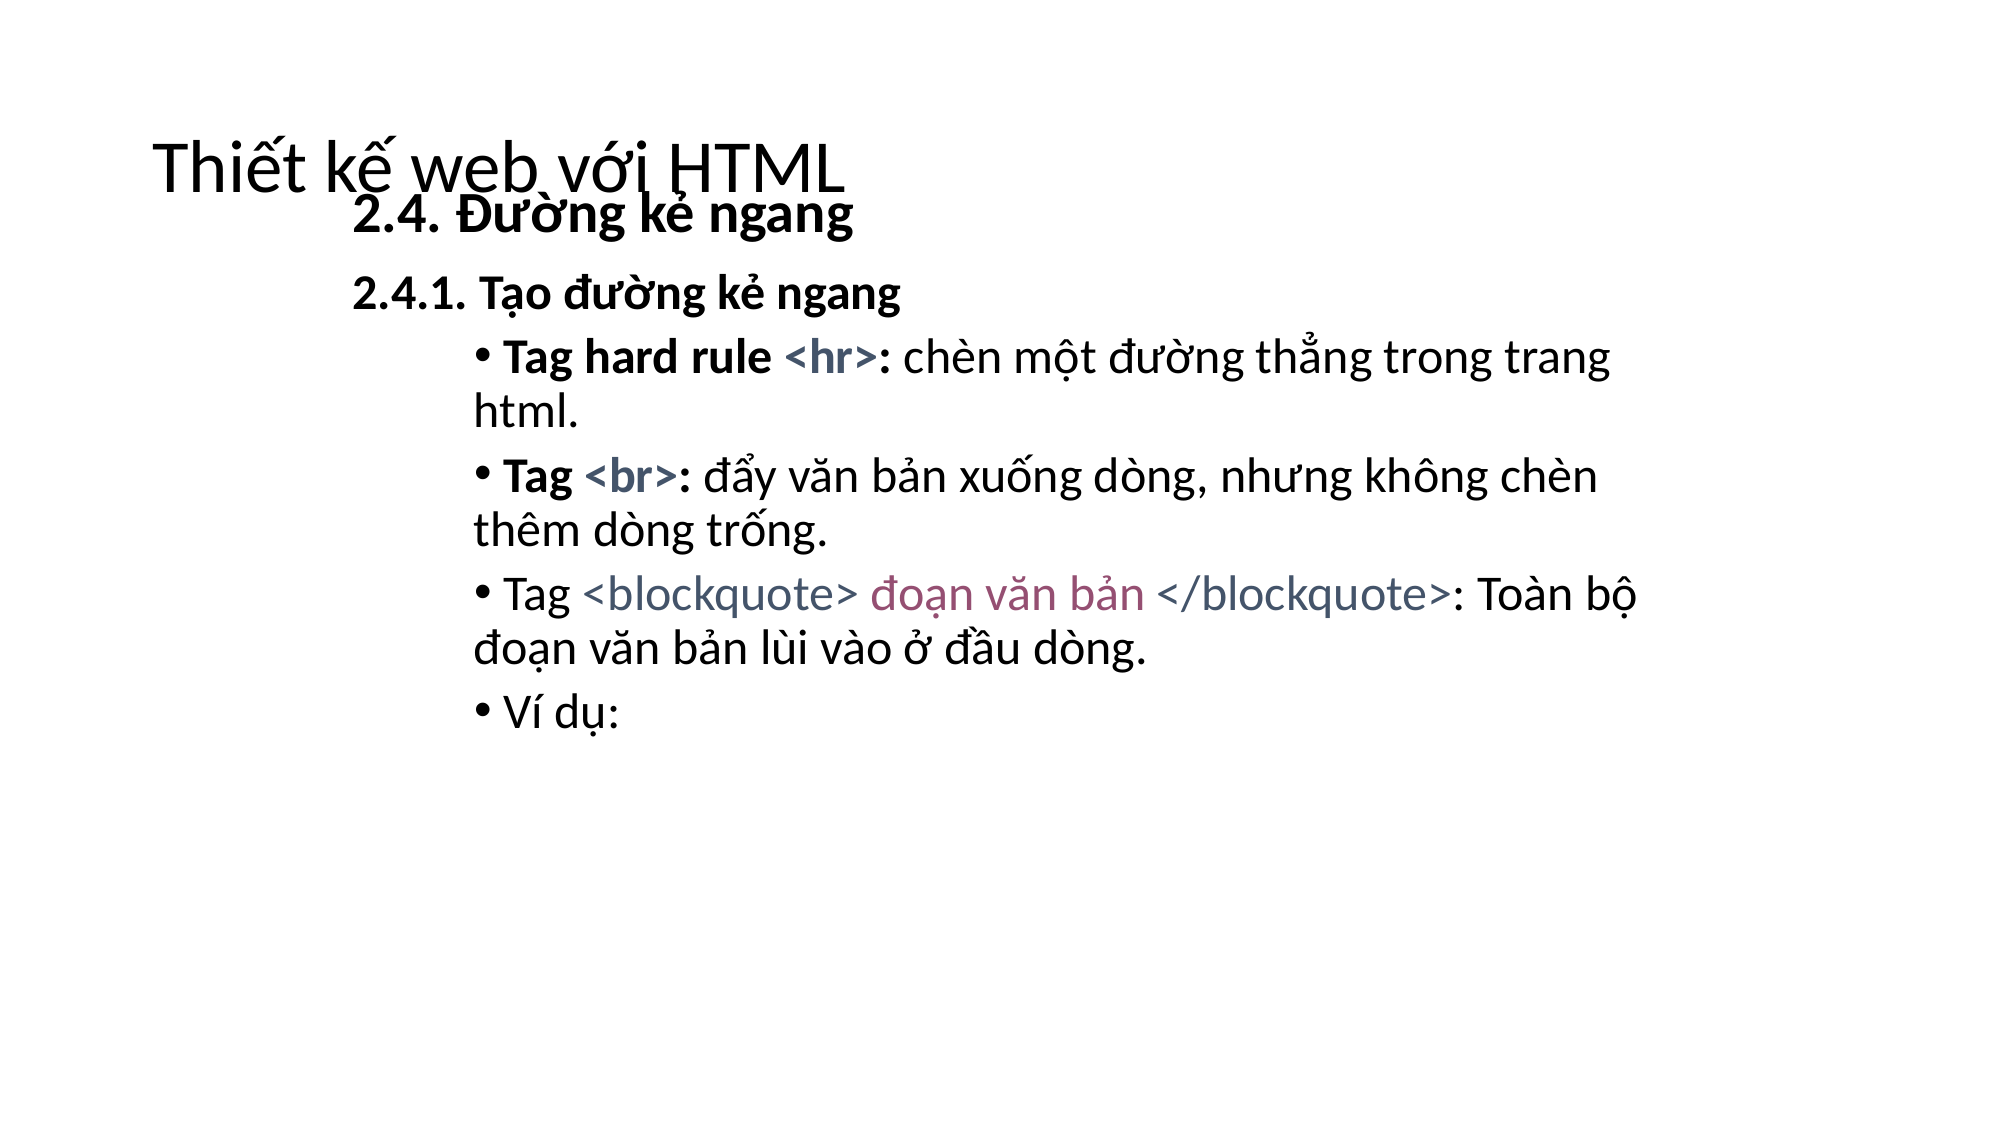

# Thiết kế web với HTML
2.4. Đường kẻ ngang
2.4.1. Tạo đường kẻ ngang
 Tag hard rule <hr>: chèn một đường thẳng trong trang html.
 Tag <br>: đẩy văn bản xuống dòng, nhưng không chèn thêm dòng trống.
 Tag <blockquote> đoạn văn bản </blockquote>: Toàn bộ đoạn văn bản lùi vào ở đầu dòng.
 Ví dụ: